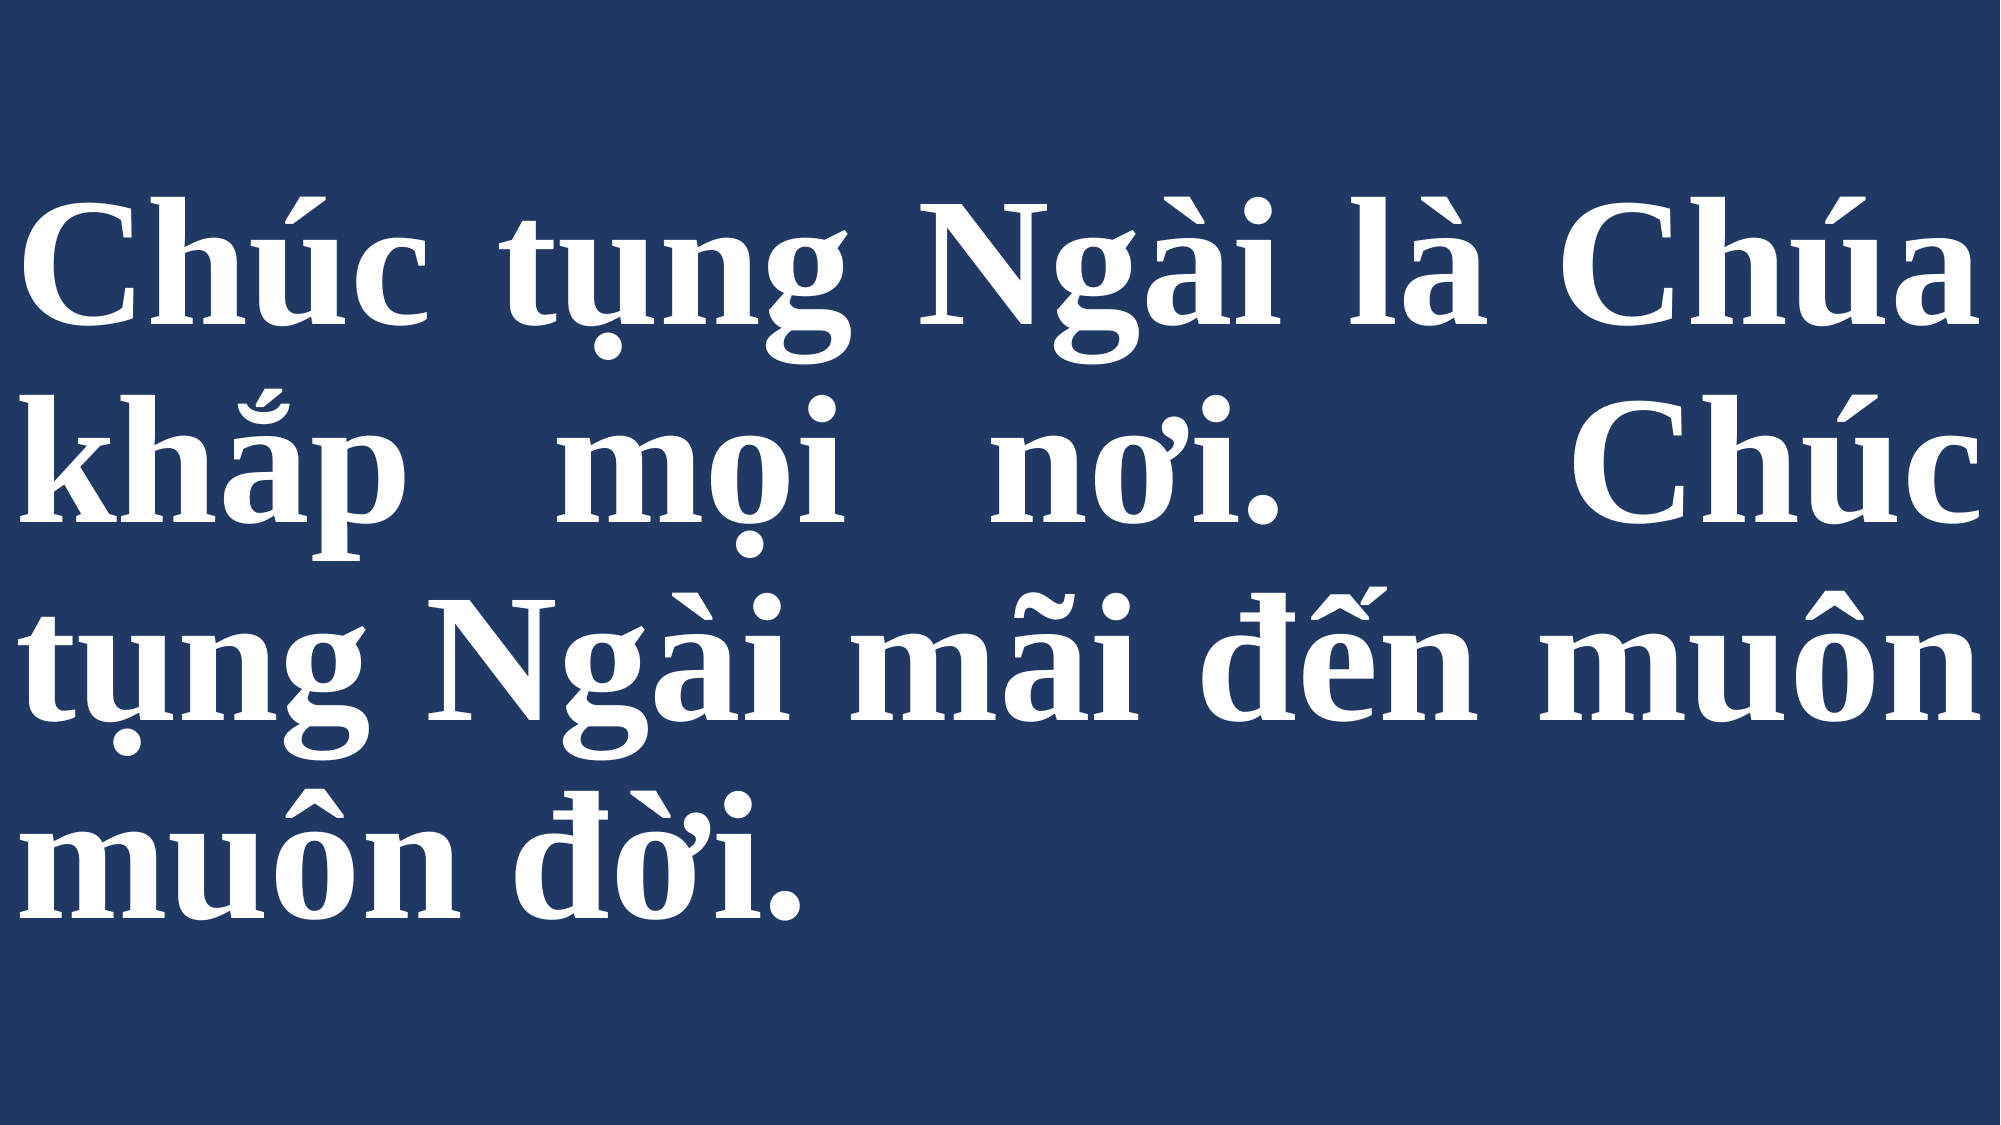

# Chúc tụng Ngài là Chúa khắp mọi nơi.  Chúc tụng Ngài mãi đến muôn muôn đời.